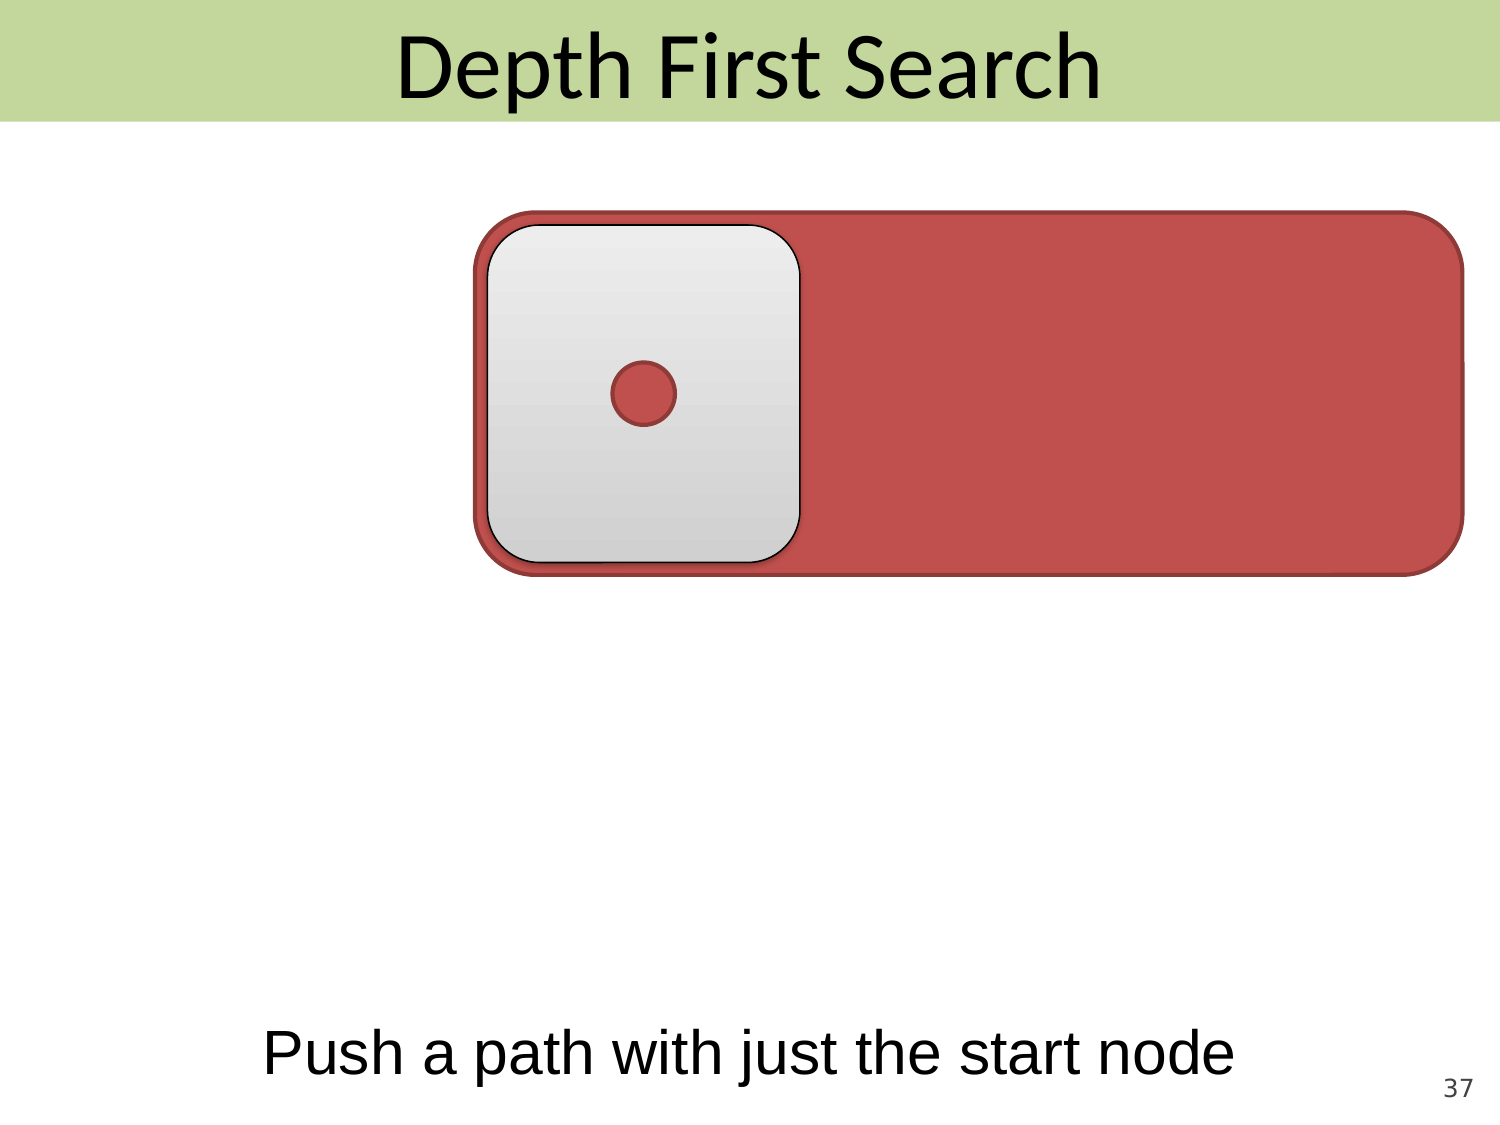

Depth First Search

Push a path with just the start node